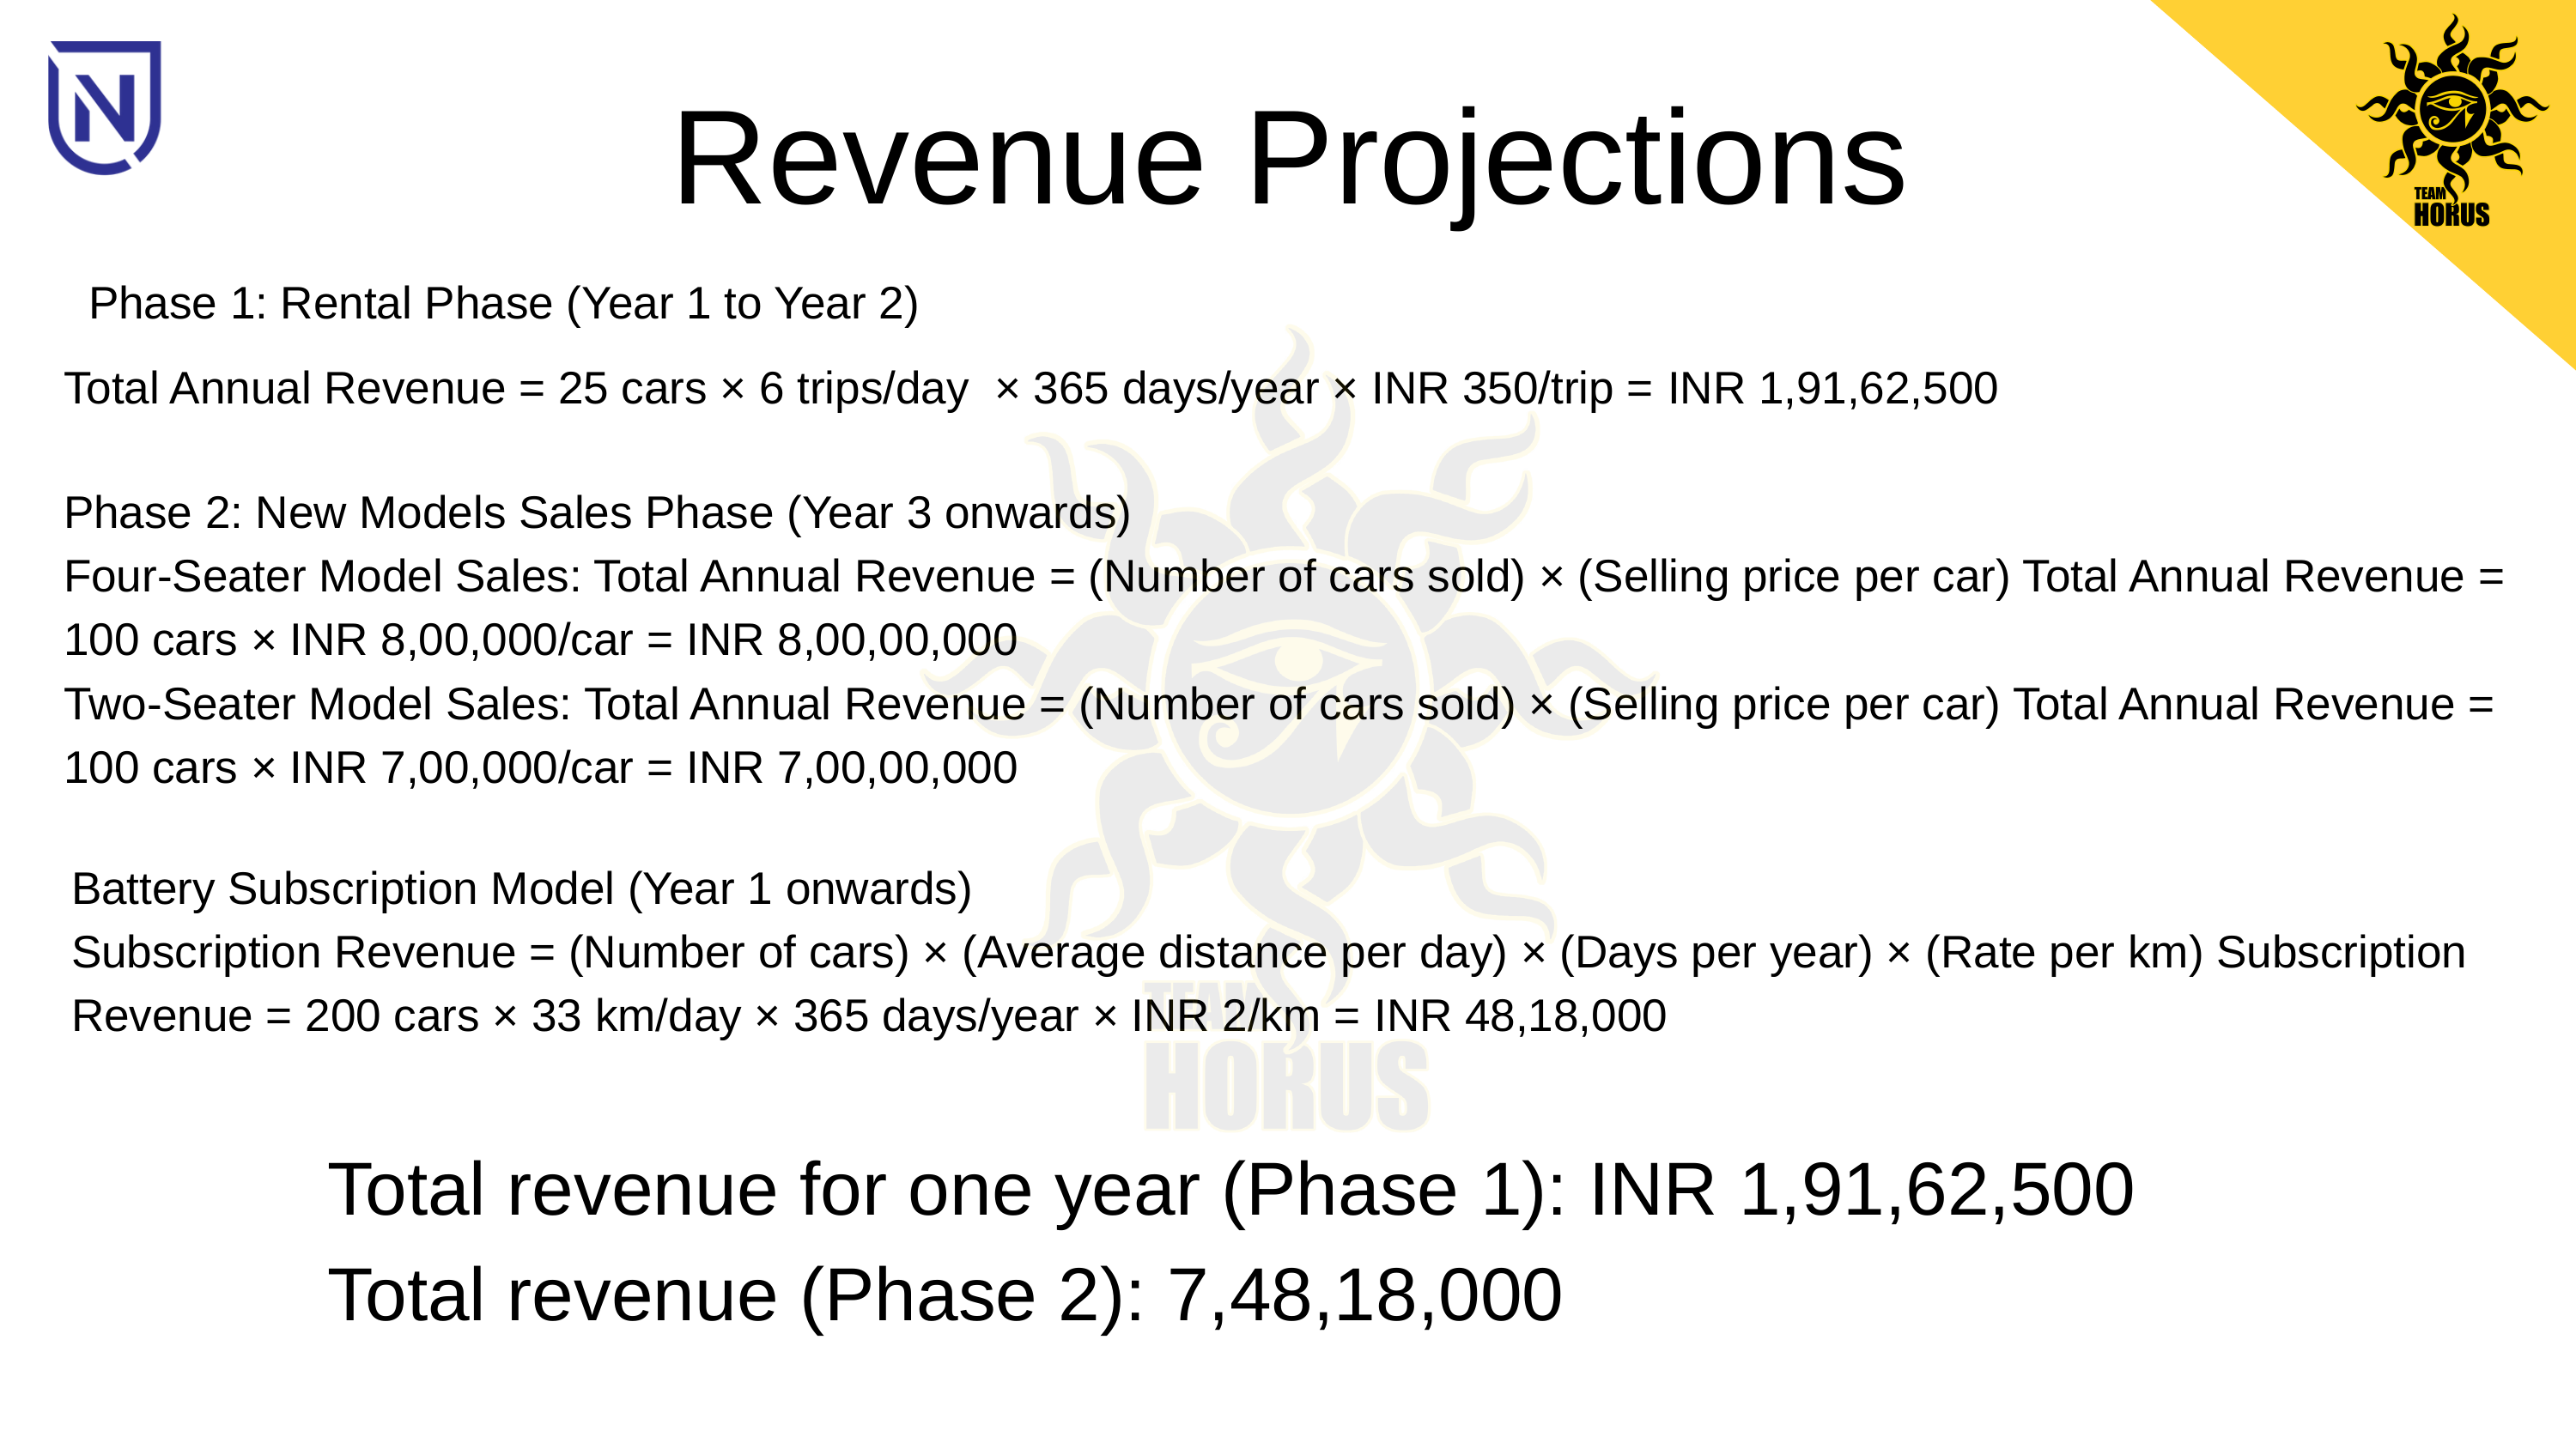

Revenue Projections
Phase 1: Rental Phase (Year 1 to Year 2)

Total Annual Revenue = 25 cars × 6 trips/day  × 365 days/year × INR 350/trip = INR 1,91,62,500
Phase 2: New Models Sales Phase (Year 3 onwards)
Four-Seater Model Sales: Total Annual Revenue = (Number of cars sold) × (Selling price per car) Total Annual Revenue = 100 cars × INR 8,00,000/car = INR 8,00,00,000
Two-Seater Model Sales: Total Annual Revenue = (Number of cars sold) × (Selling price per car) Total Annual Revenue = 100 cars × INR 7,00,000/car = INR 7,00,00,000
Battery Subscription Model (Year 1 onwards)
Subscription Revenue = (Number of cars) × (Average distance per day) × (Days per year) × (Rate per km) Subscription Revenue = 200 cars × 33 km/day × 365 days/year × INR 2/km = INR 48,18,000
Total revenue for one year (Phase 1): INR 1,91,62,500
Total revenue (Phase 2): 7,48,18,000